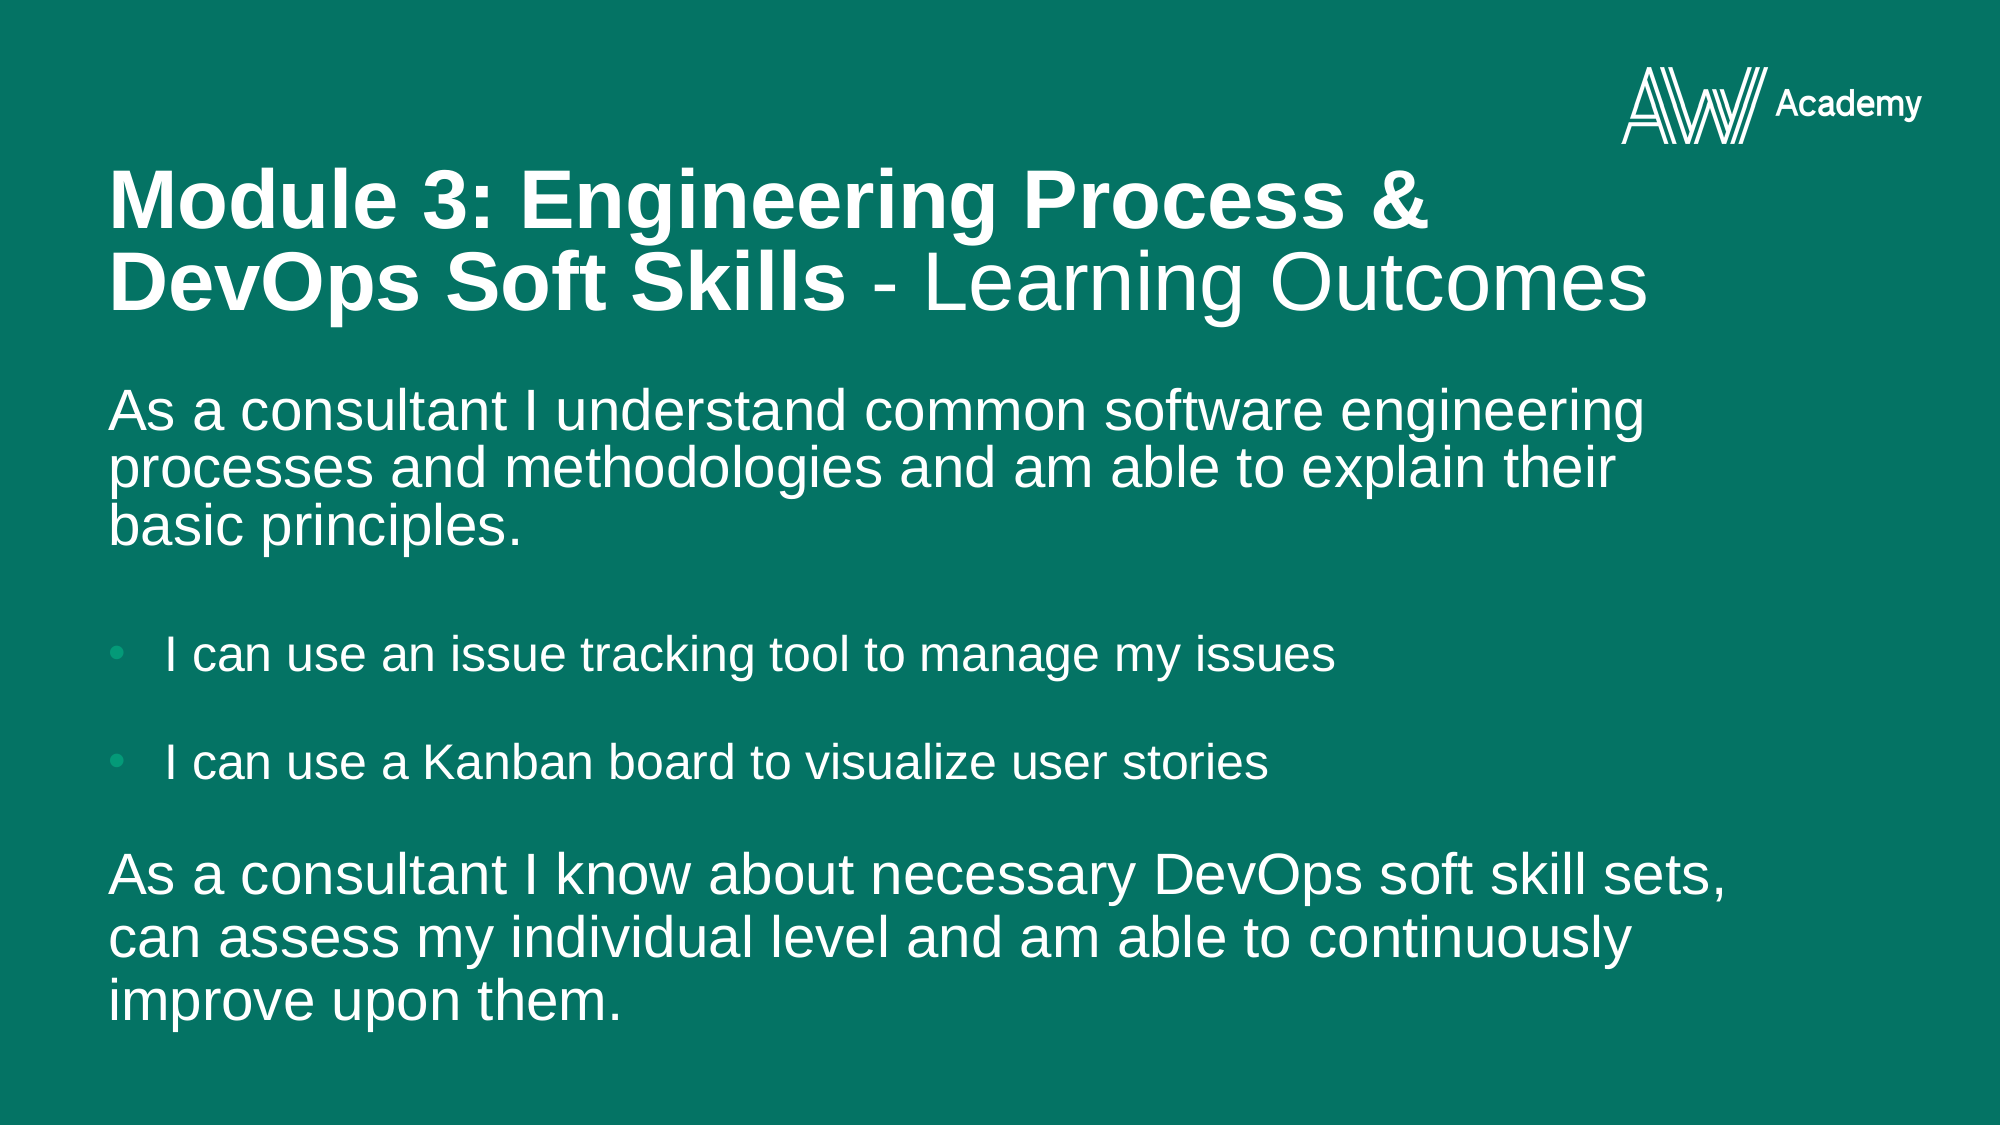

# Module 3: Engineering Process​ & DevOps Soft Skills - Learning Outcomes As a consultant I understand common software engineering processes and methodologies and am able to explain their basic principles.​
I can use an issue tracking tool to manage my issues​

I can use a Kanban board to visualize user stories

​As a consultant I know about necessary DevOps soft skill sets, can assess my individual level and am able to continuously improve upon them.​